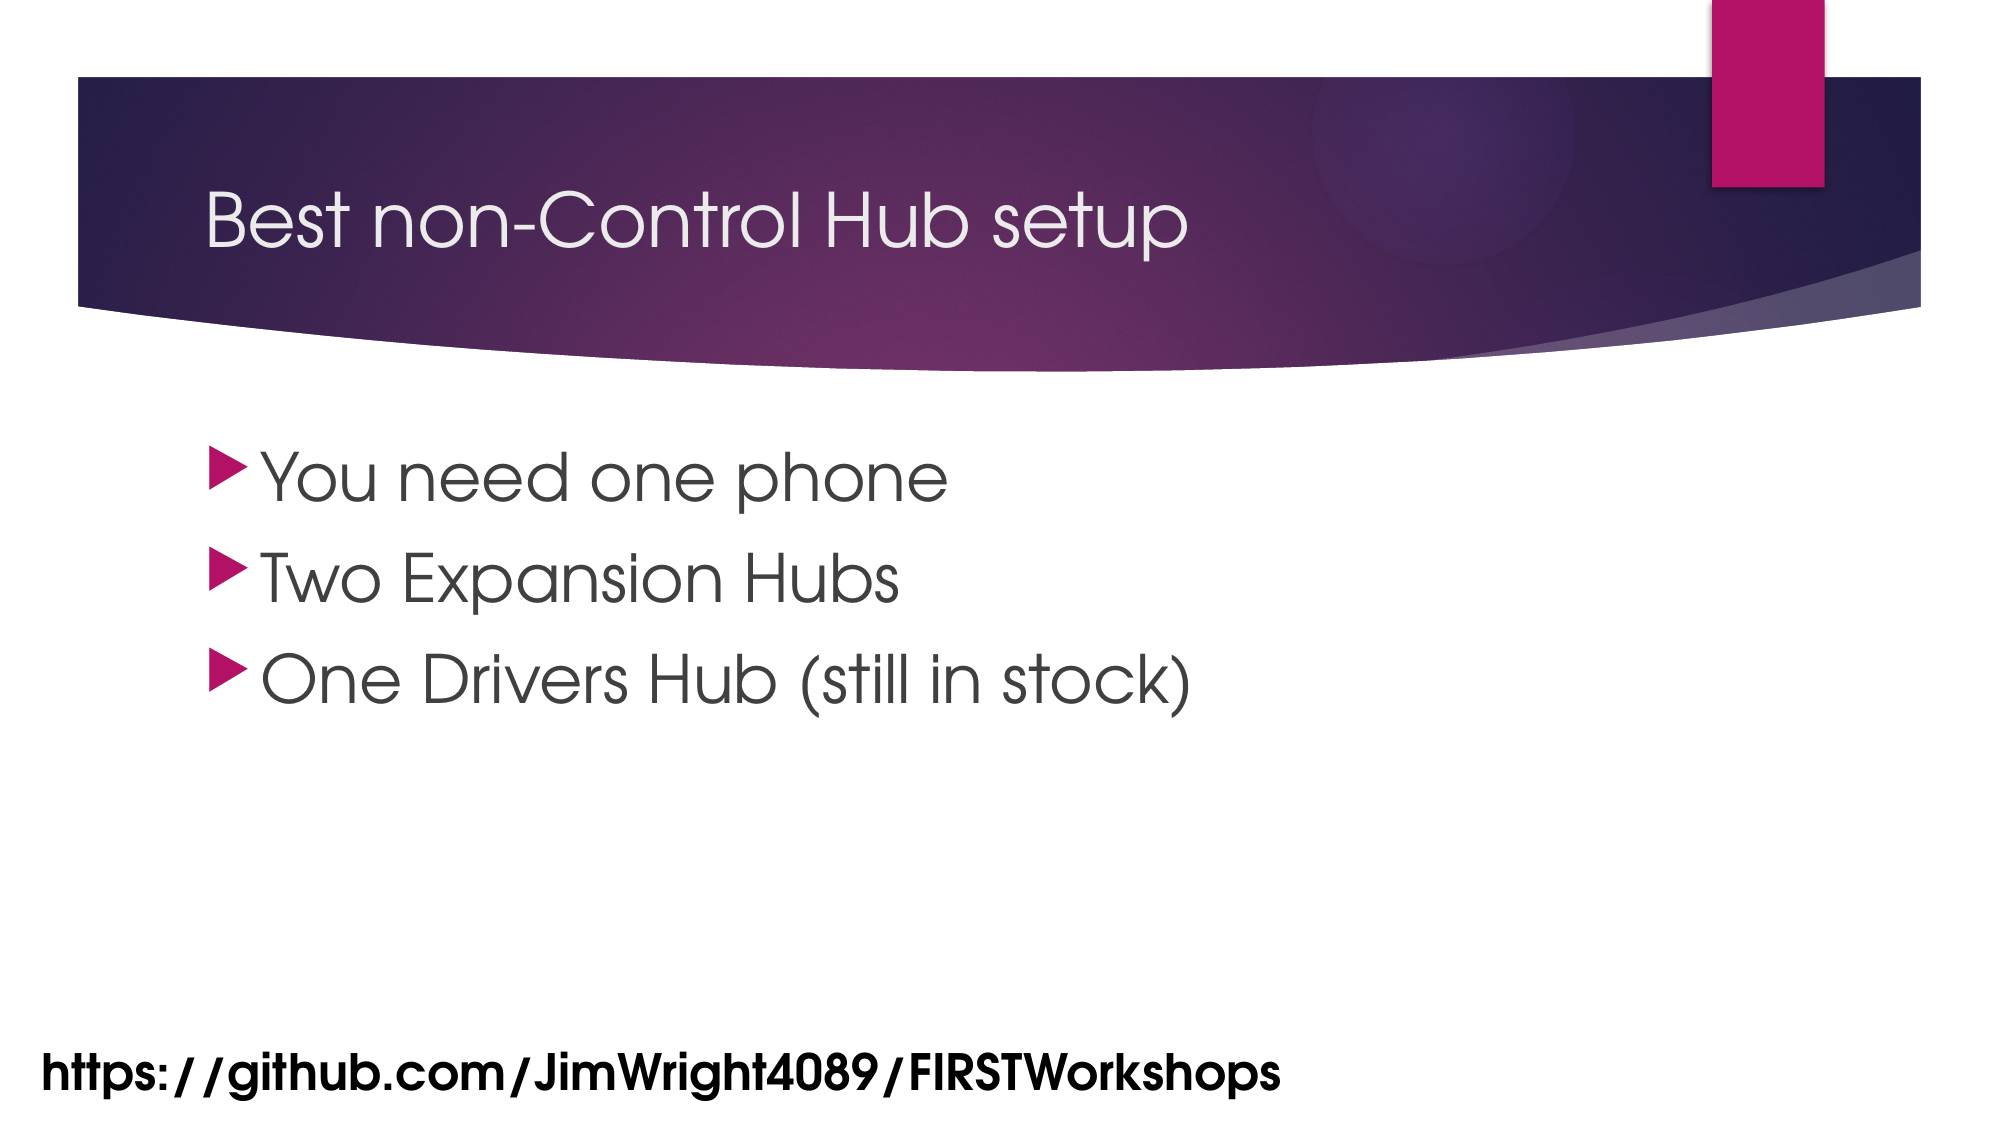

# Best non-Control Hub setup
You need one phone
Two Expansion Hubs
One Drivers Hub (still in stock)

https://github.com/JimWright4089/FIRSTWorkshops